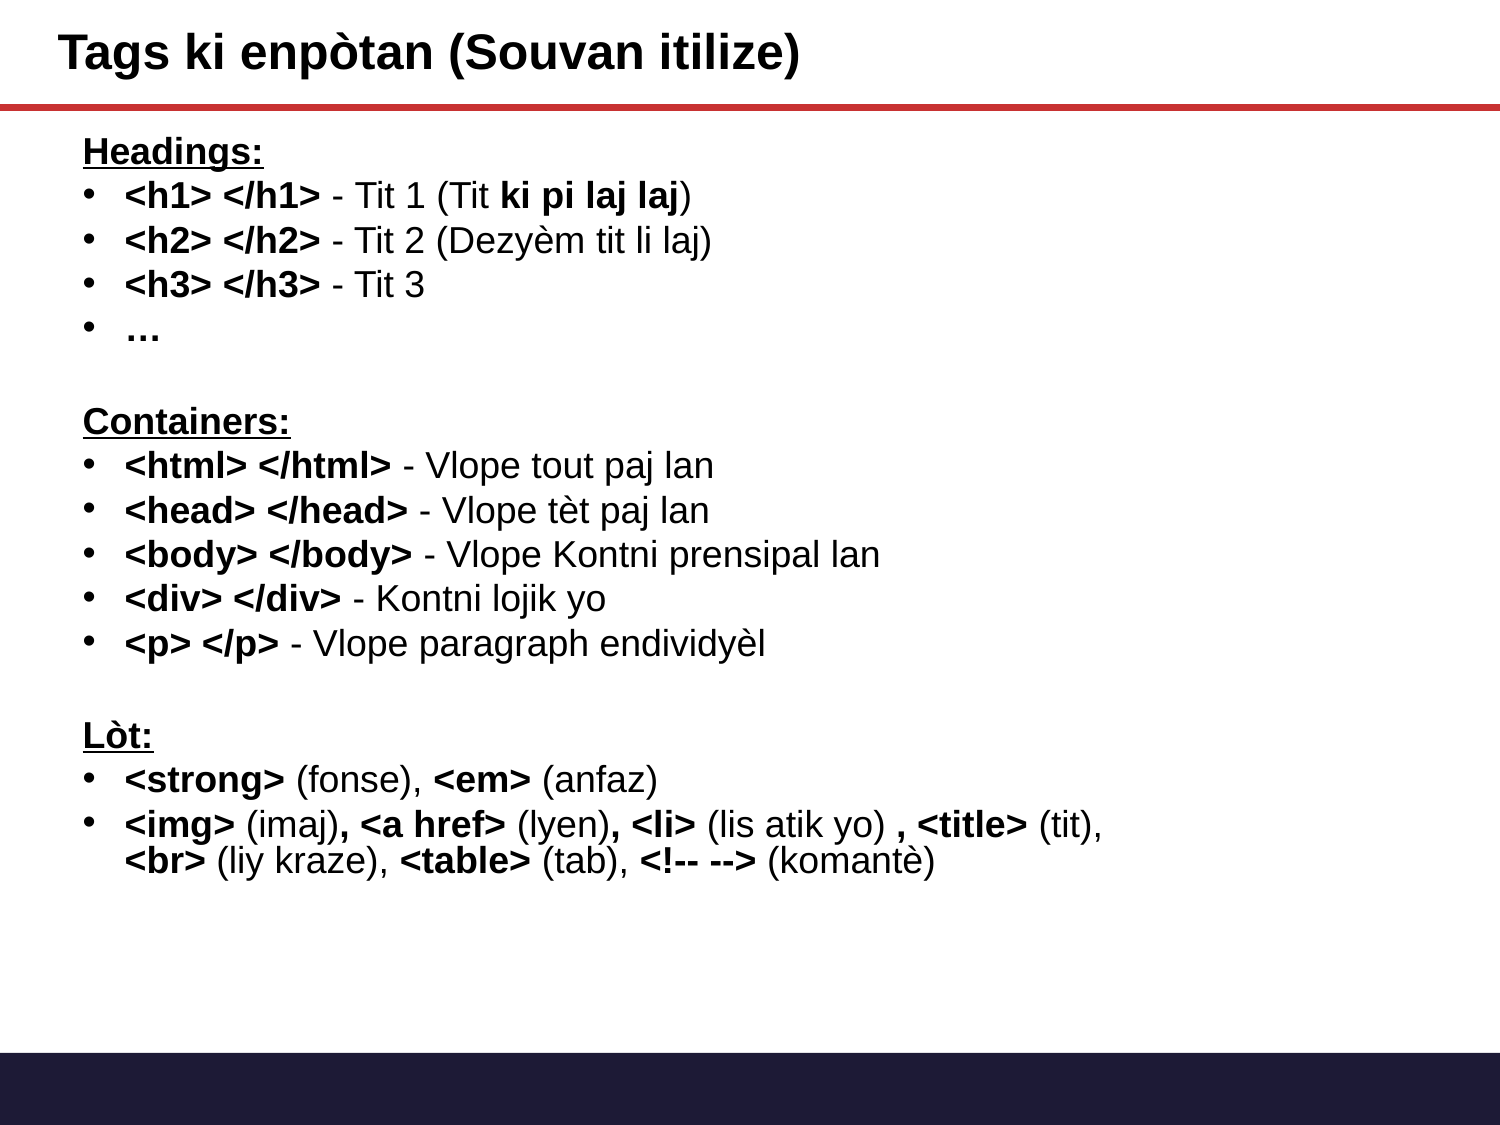

# Tags ki enpòtan (Souvan itilize)
Headings:
<h1> </h1> - Tit 1 (Tit ki pi laj laj)
<h2> </h2> - Tit 2 (Dezyèm tit li laj)
<h3> </h3> - Tit 3
…

Containers:
<html> </html> - Vlope tout paj lan
<head> </head> - Vlope tèt paj lan
<body> </body> - Vlope Kontni prensipal lan
<div> </div> - Kontni lojik yo
<p> </p> - Vlope paragraph endividyèl

Lòt:
<strong> (fonse), <em> (anfaz)
<img> (imaj), <a href> (lyen), <li> (lis atik yo) , <title> (tit),
<br> (liy kraze), <table> (tab), <!-- --> (komantè)